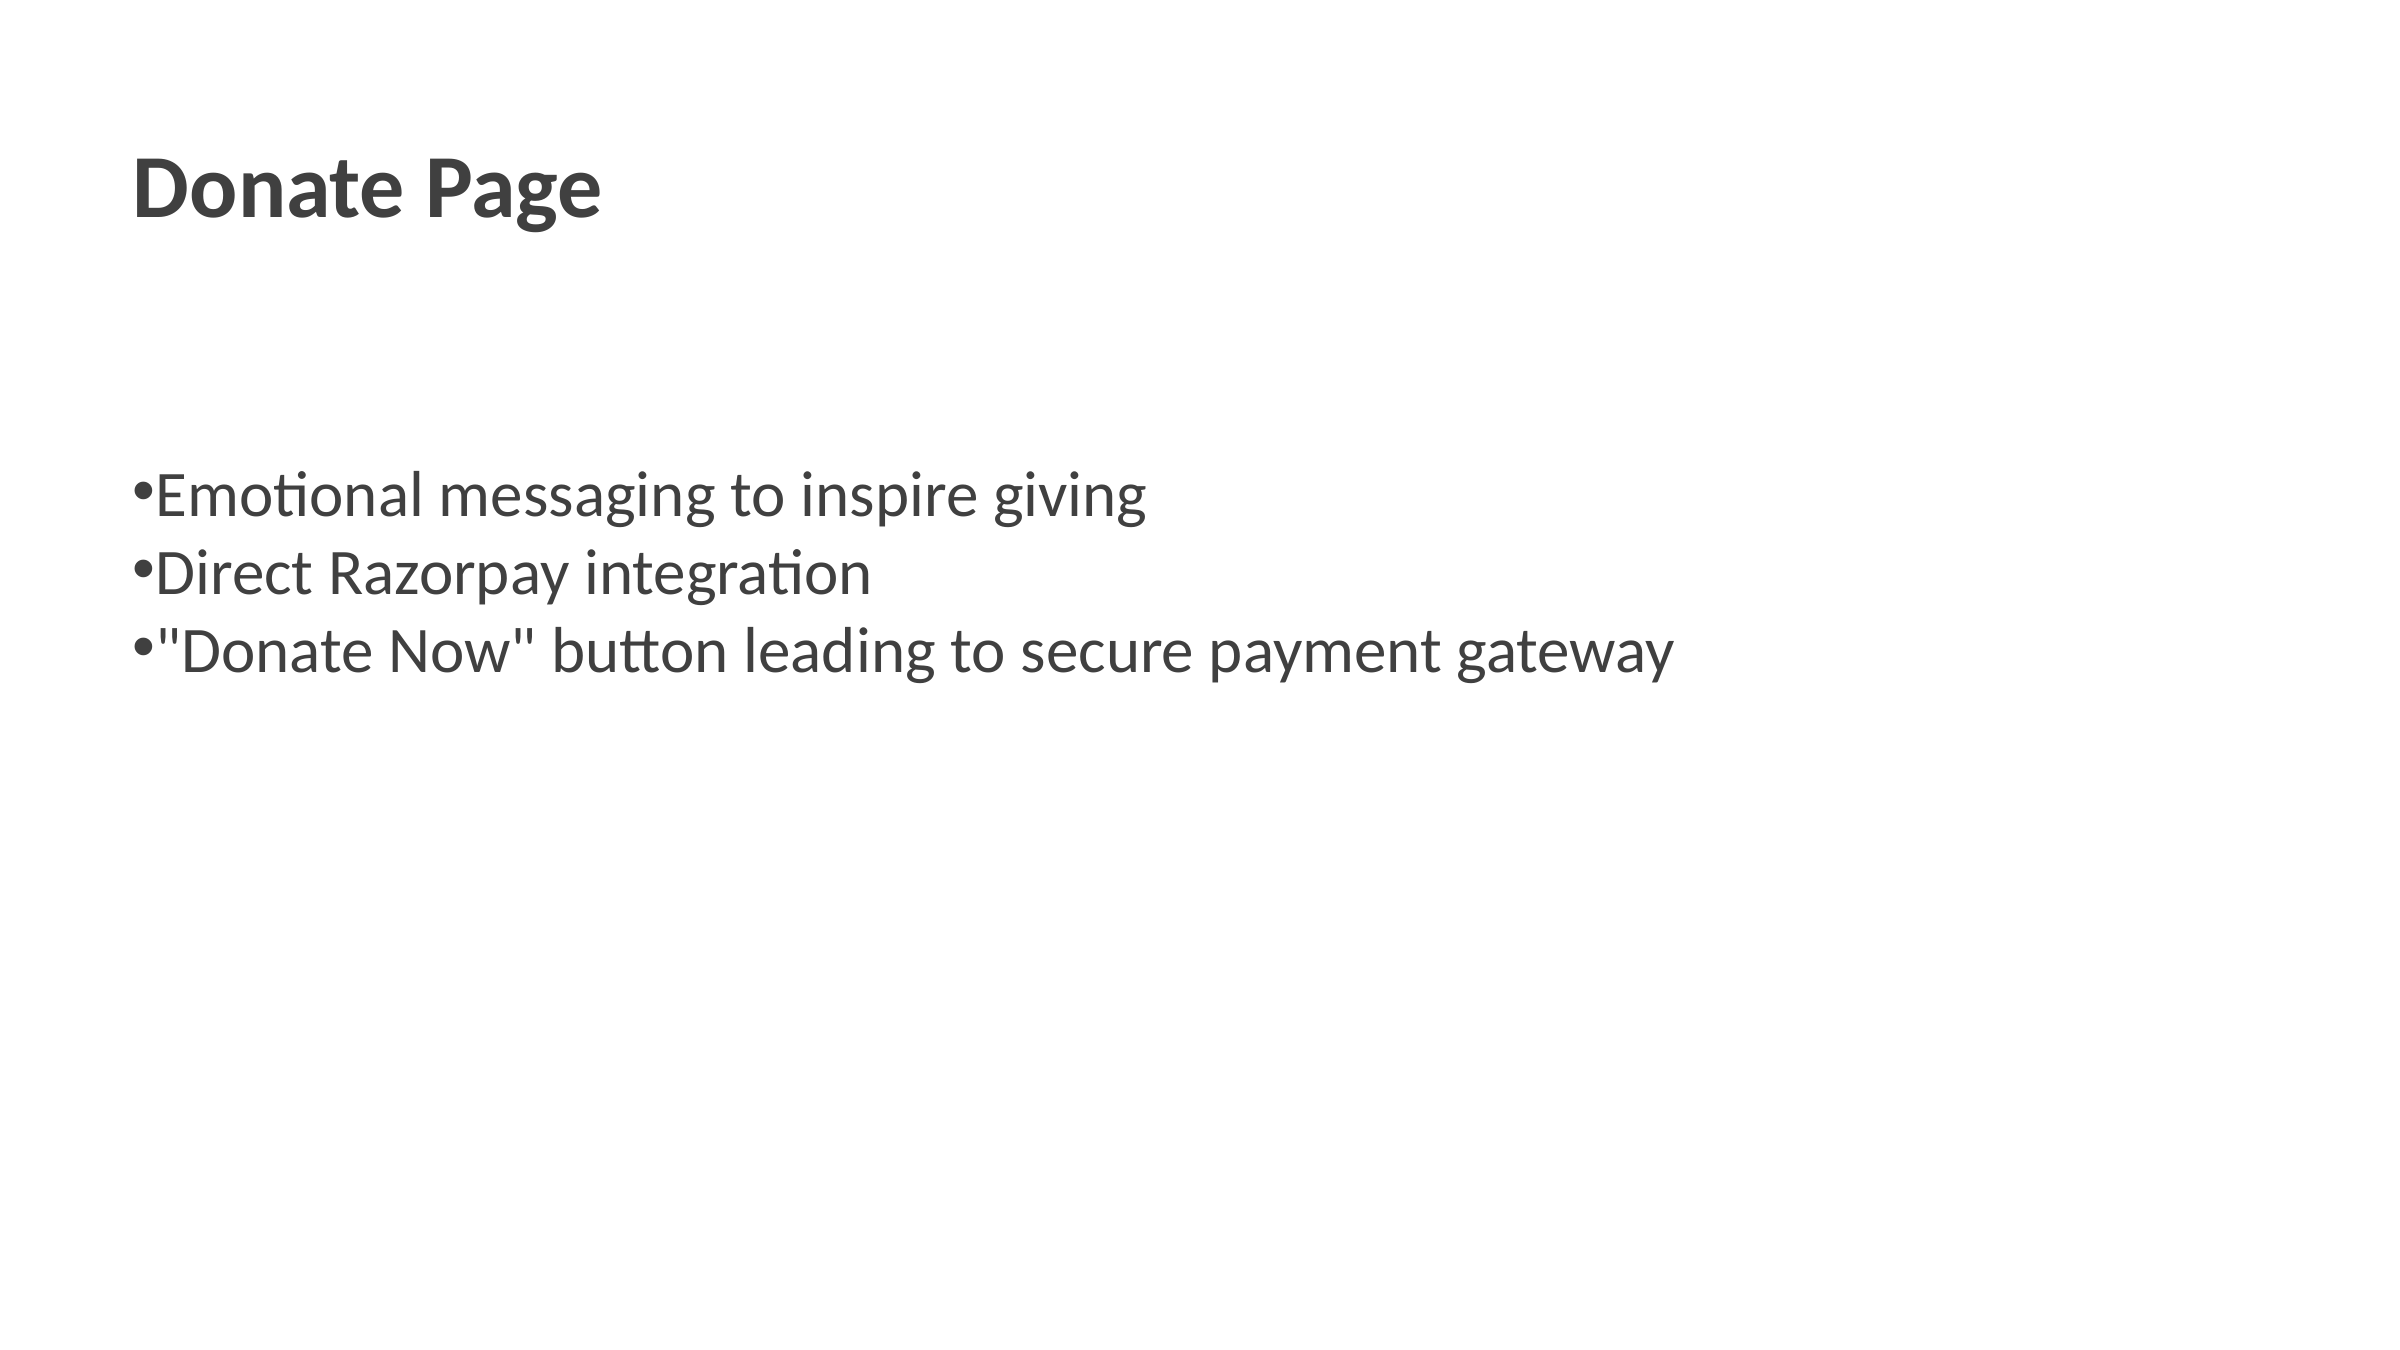

Donate Page

Emotional messaging to inspire giving
Direct Razorpay integration
"Donate Now" button leading to secure payment gateway